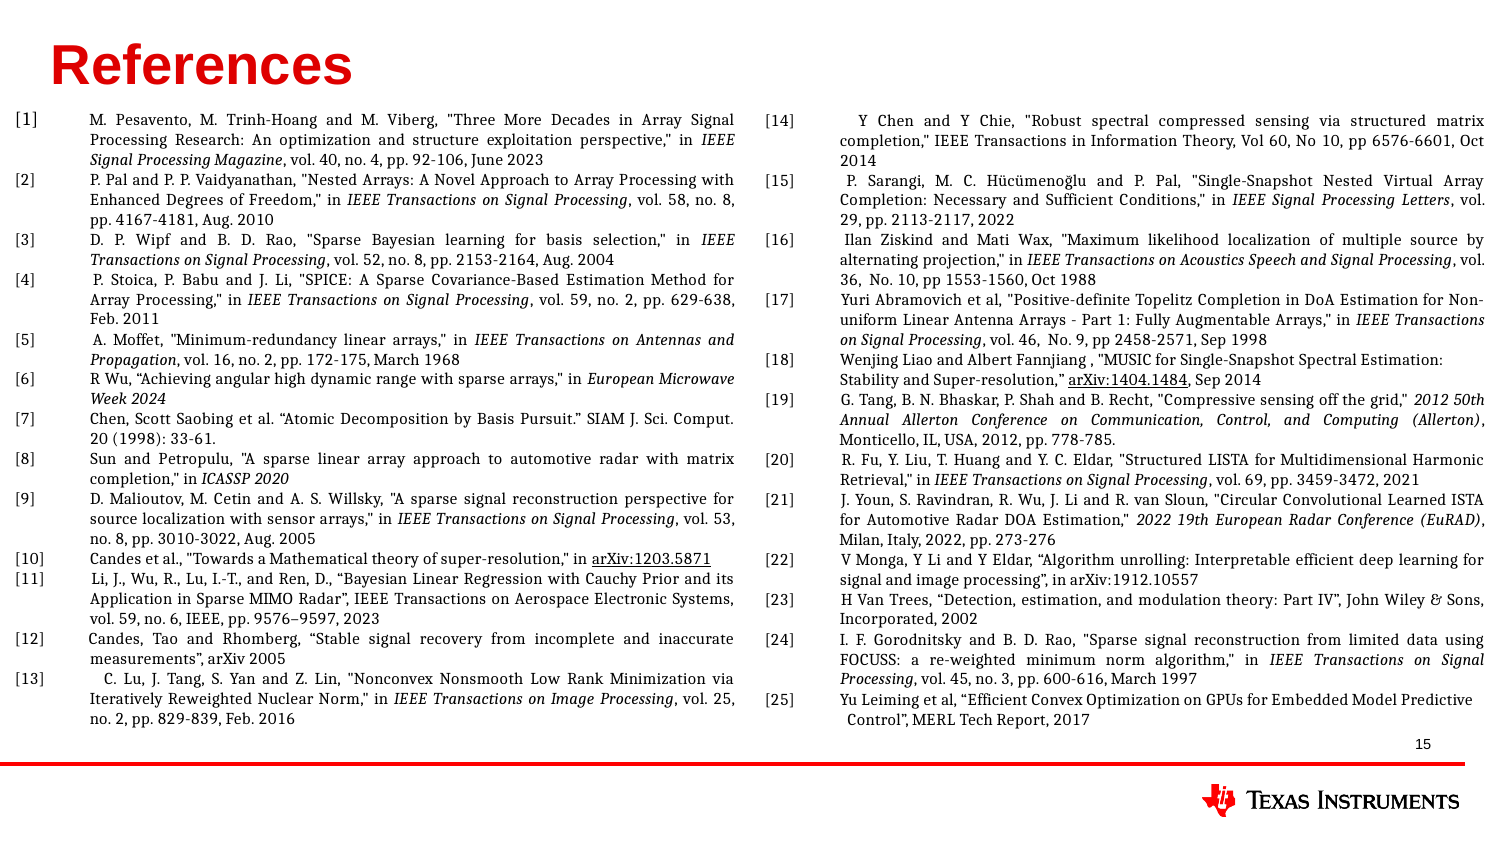

# References

[14]   	Y Chen and Y Chie, "Robust spectral compressed sensing via structured matrix completion," IEEE Transactions in Information Theory, Vol 60, No 10, pp 6576-6601, Oct 2014
[15] 	P. Sarangi, M. C. Hücümenoğlu and P. Pal, "Single-Snapshot Nested Virtual Array Completion: Necessary and Sufficient Conditions," in IEEE Signal Processing Letters, vol. 29, pp. 2113-2117, 2022
[16] 	Ilan Ziskind and Mati Wax, "Maximum likelihood localization of multiple source by alternating projection," in IEEE Transactions on Acoustics Speech and Signal Processing, vol. 36,  No. 10, pp 1553-1560, Oct 1988
[17] 	Yuri Abramovich et al, "Positive-definite Topelitz Completion in DoA Estimation for Non-uniform Linear Antenna Arrays - Part 1: Fully Augmentable Arrays," in IEEE Transactions on Signal Processing, vol. 46,  No. 9, pp 2458-2571, Sep 1998
[18] 	Wenjing Liao and Albert Fannjiang , "MUSIC for Single-Snapshot Spectral Estimation: Stability and Super-resolution,” arXiv:1404.1484, Sep 2014
[19] 	G. Tang, B. N. Bhaskar, P. Shah and B. Recht, "Compressive sensing off the grid," 2012 50th Annual Allerton Conference on Communication, Control, and Computing (Allerton), Monticello, IL, USA, 2012, pp. 778-785.
[20] 	R. Fu, Y. Liu, T. Huang and Y. C. Eldar, "Structured LISTA for Multidimensional Harmonic Retrieval," in IEEE Transactions on Signal Processing, vol. 69, pp. 3459-3472, 2021
[21] 	J. Youn, S. Ravindran, R. Wu, J. Li and R. van Sloun, "Circular Convolutional Learned ISTA for Automotive Radar DOA Estimation," 2022 19th European Radar Conference (EuRAD), Milan, Italy, 2022, pp. 273-276
[22] 	V Monga, Y Li and Y Eldar, “Algorithm unrolling: Interpretable efficient deep learning for signal and image processing”, in arXiv:1912.10557
[23] 	H Van Trees, “Detection, estimation, and modulation theory: Part IV”, John Wiley & Sons, Incorporated, 2002
[24]	I. F. Gorodnitsky and B. D. Rao, "Sparse signal reconstruction from limited data using FOCUSS: a re-weighted minimum norm algorithm," in IEEE Transactions on Signal Processing, vol. 45, no. 3, pp. 600-616, March 1997
[25] 	Yu Leiming et al, “Efficient Convex Optimization on GPUs for Embedded Model Predictive      Control”, MERL Tech Report, 2017

[1]	M. Pesavento, M. Trinh-Hoang and M. Viberg, "Three More Decades in Array Signal Processing Research: An optimization and structure exploitation perspective," in IEEE Signal Processing Magazine, vol. 40, no. 4, pp. 92-106, June 2023
[2]	P. Pal and P. P. Vaidyanathan, "Nested Arrays: A Novel Approach to Array Processing with Enhanced Degrees of Freedom," in IEEE Transactions on Signal Processing, vol. 58, no. 8, pp. 4167-4181, Aug. 2010
[3]	D. P. Wipf and B. D. Rao, "Sparse Bayesian learning for basis selection," in IEEE Transactions on Signal Processing, vol. 52, no. 8, pp. 2153-2164, Aug. 2004
[4] 	P. Stoica, P. Babu and J. Li, "SPICE: A Sparse Covariance-Based Estimation Method for Array Processing," in IEEE Transactions on Signal Processing, vol. 59, no. 2, pp. 629-638, Feb. 2011
[5] 	A. Moffet, "Minimum-redundancy linear arrays," in IEEE Transactions on Antennas and Propagation, vol. 16, no. 2, pp. 172-175, March 1968
[6]	R Wu, “Achieving angular high dynamic range with sparse arrays," in European Microwave Week 2024
[7]	Chen, Scott Saobing et al. “Atomic Decomposition by Basis Pursuit.” SIAM J. Sci. Comput. 20 (1998): 33-61.
[8]	Sun and Petropulu, "A sparse linear array approach to automotive radar with matrix completion," in ICASSP 2020
[9]	D. Malioutov, M. Cetin and A. S. Willsky, "A sparse signal reconstruction perspective for source localization with sensor arrays," in IEEE Transactions on Signal Processing, vol. 53, no. 8, pp. 3010-3022, Aug. 2005
[10]	Candes et al., "Towards a Mathematical theory of super-resolution," in arXiv:1203.5871
[11] 	Li, J., Wu, R., Lu, I.-T., and Ren, D., “Bayesian Linear Regression with Cauchy Prior and its Application in Sparse MIMO Radar”, IEEE Transactions on Aerospace Electronic Systems, vol. 59, no. 6, IEEE, pp. 9576–9597, 2023
[12]     Candes, Tao and Rhomberg, “Stable signal recovery from incomplete and inaccurate measurements”, arXiv 2005
[13]     	C. Lu, J. Tang, S. Yan and Z. Lin, "Nonconvex Nonsmooth Low Rank Minimization via Iteratively Reweighted Nuclear Norm," in IEEE Transactions on Image Processing, vol. 25, no. 2, pp. 829-839, Feb. 2016

15